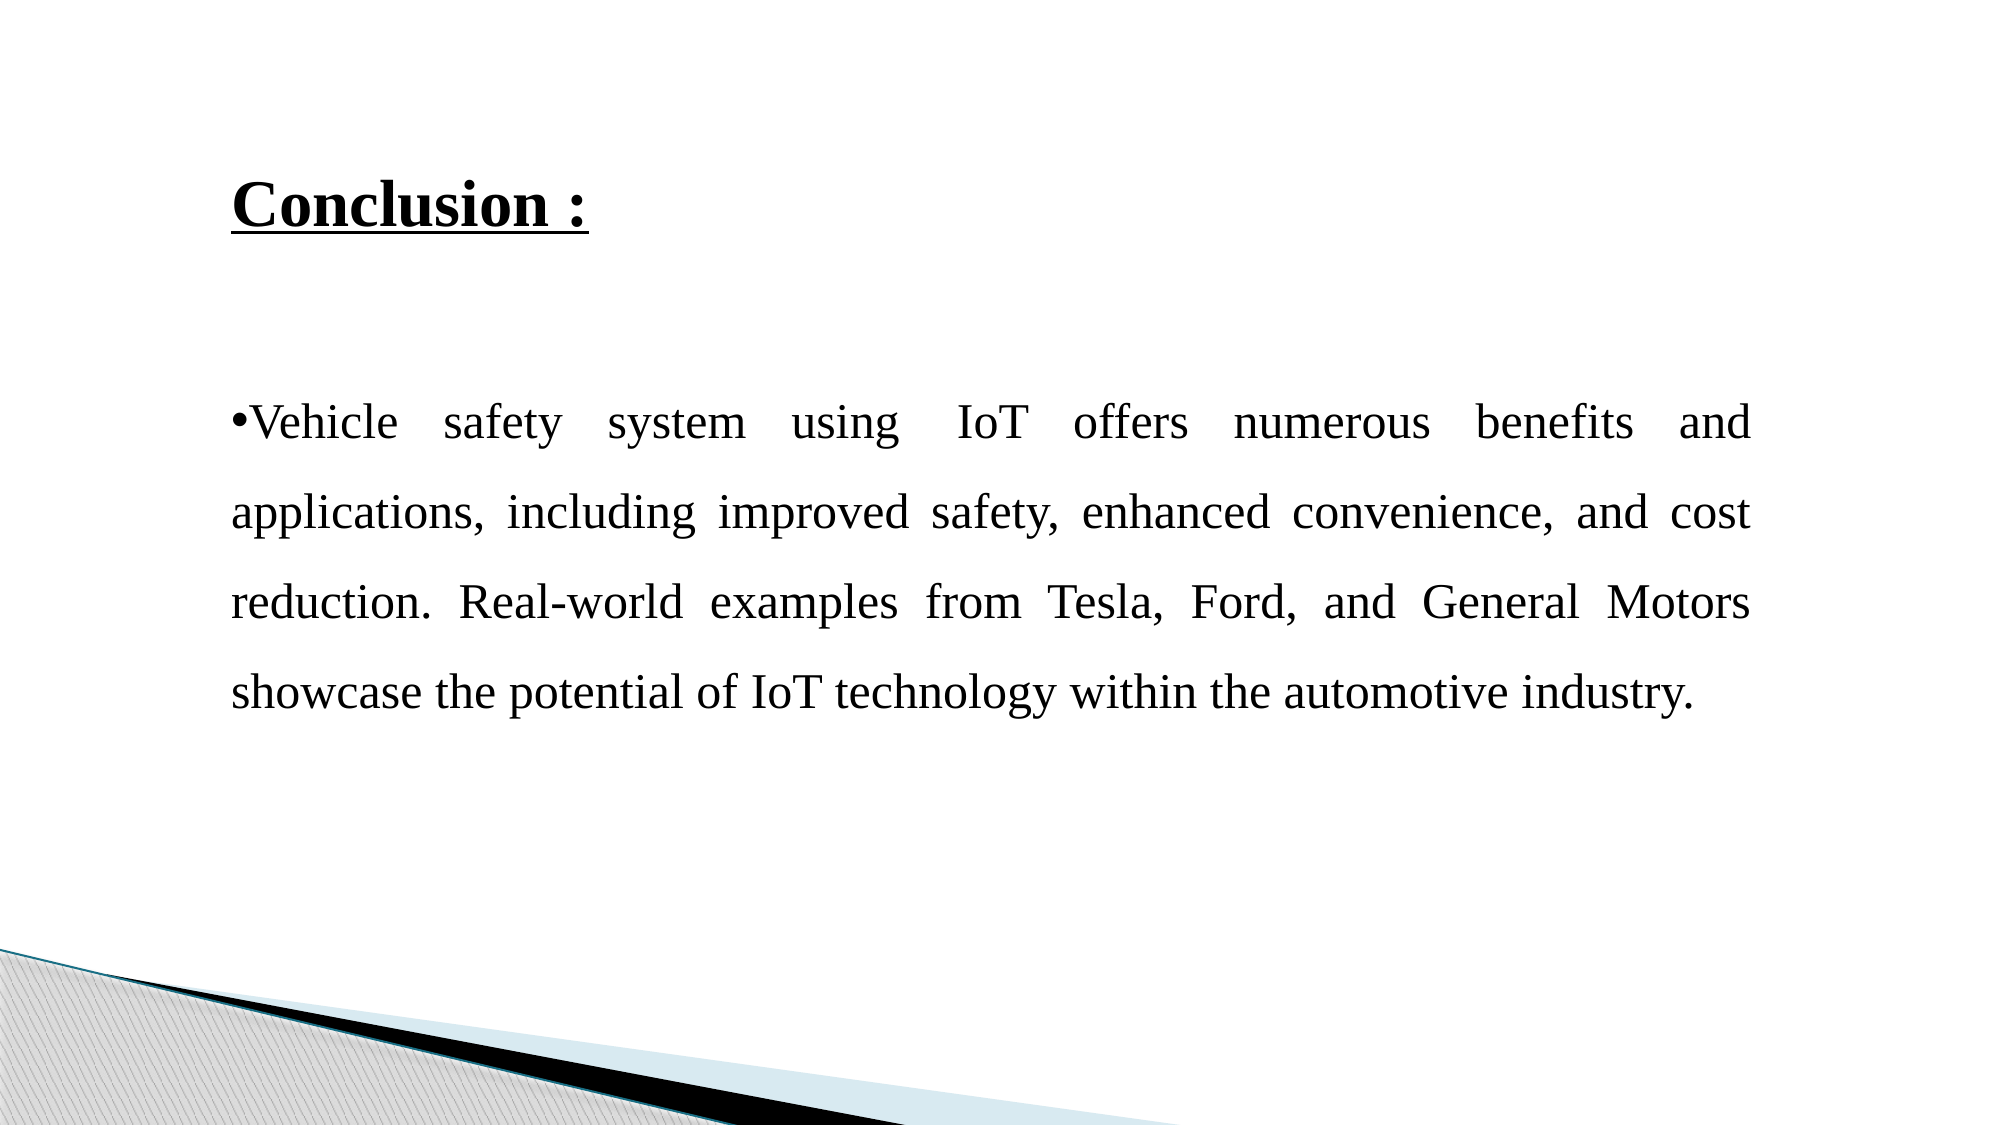

Conclusion :
Vehicle safety system using  IoT offers numerous benefits and applications, including improved safety, enhanced convenience, and cost reduction. Real-world examples from Tesla, Ford, and General Motors showcase the potential of IoT technology within the automotive industry.